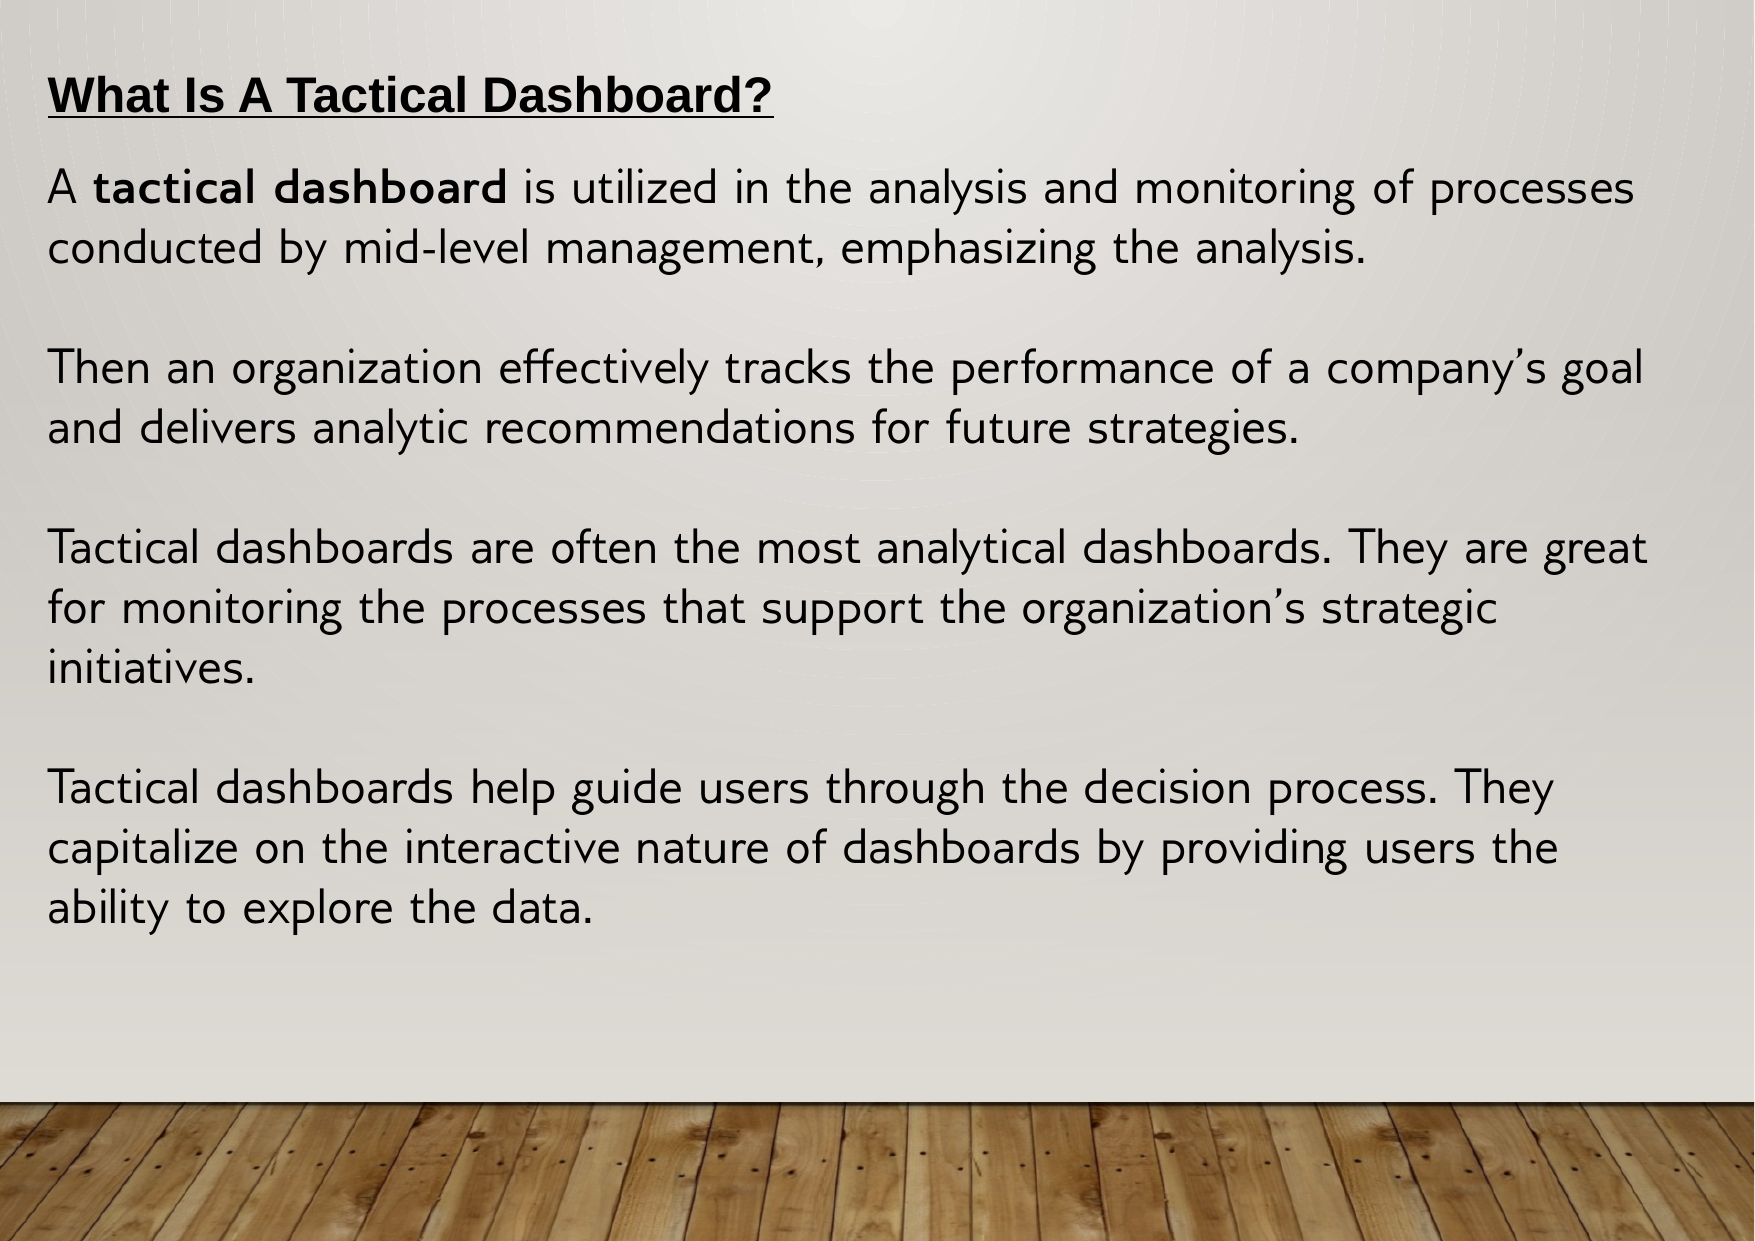

What Is A Tactical Dashboard?
A tactical dashboard is utilized in the analysis and monitoring of processes conducted by mid-level management, emphasizing the analysis.

Then an organization effectively tracks the performance of a company’s goal and delivers analytic recommendations for future strategies.

Tactical dashboards are often the most analytical dashboards. They are great for monitoring the processes that support the organization’s strategic initiatives.

Tactical dashboards help guide users through the decision process. They capitalize on the interactive nature of dashboards by providing users the ability to explore the data.